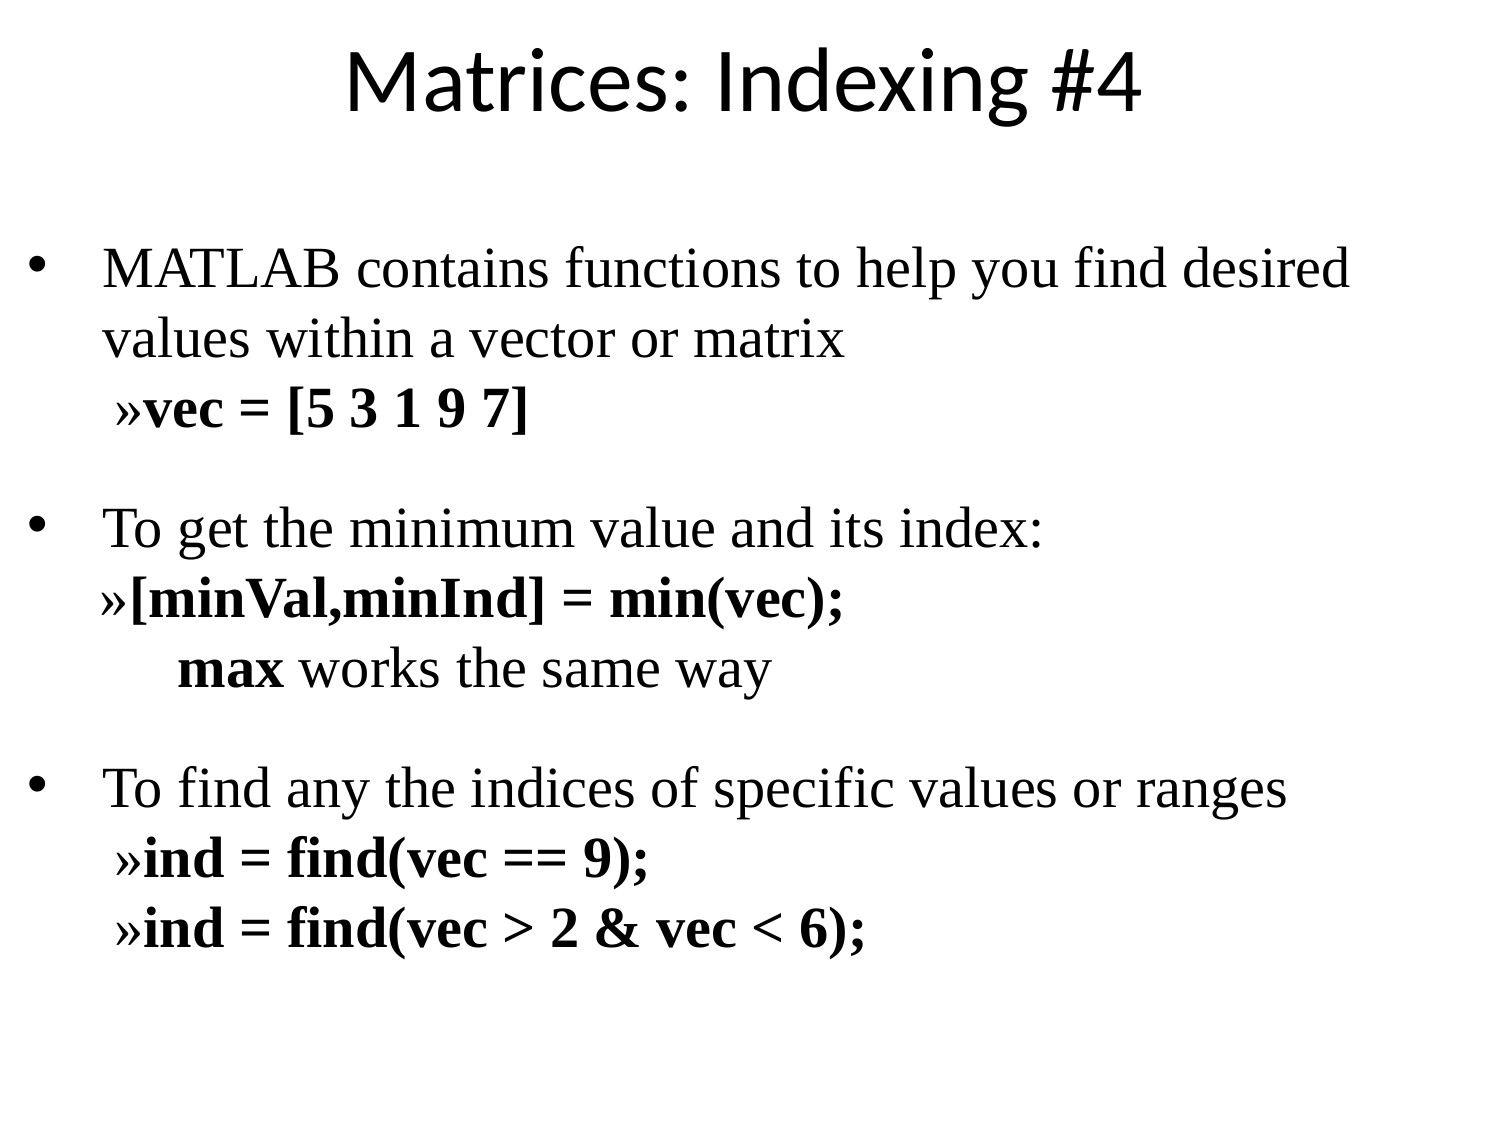

# Matrices: Indexing #4
MATLAB contains functions to help you find desired values within a vector or matrix
      »vec = [5 3 1 9 7]

To get the minimum value and its index:
     »[minVal,minInd] = min(vec);
max works the same way

To find any the indices of specific values or ranges
      »ind = find(vec == 9);
      »ind = find(vec > 2 & vec < 6);